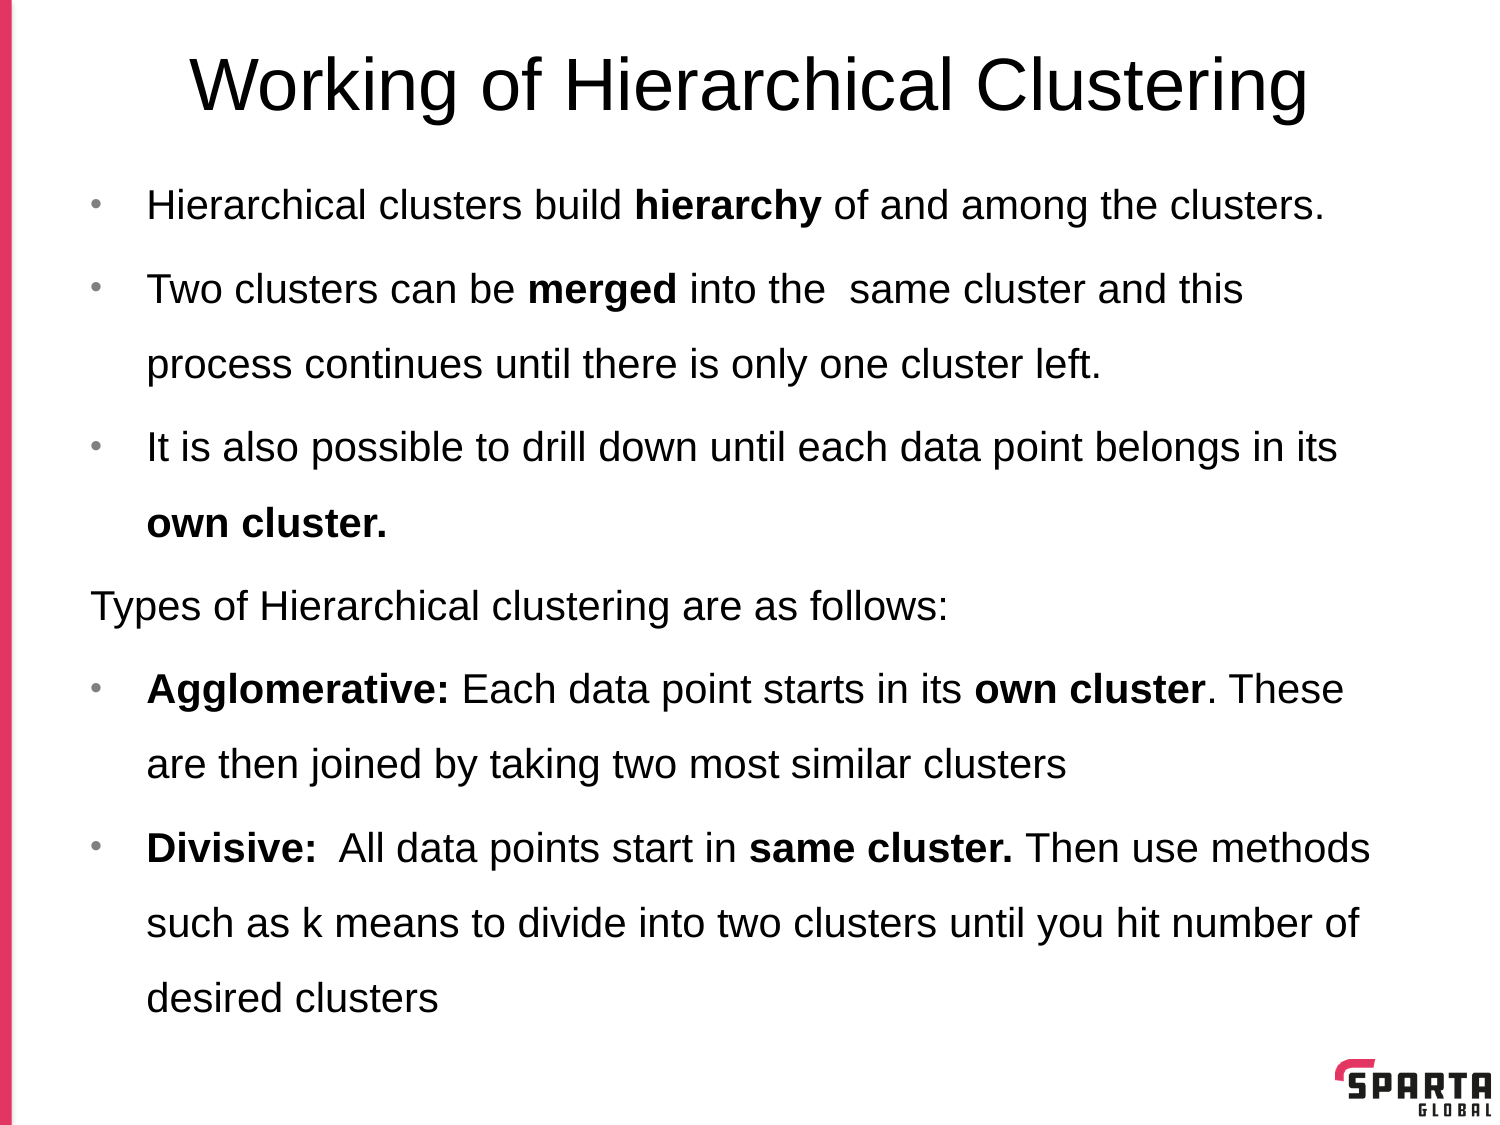

# Working of Hierarchical Clustering
Hierarchical clusters build hierarchy of and among the clusters.
Two clusters can be merged into the  same cluster and this process continues until there is only one cluster left.
It is also possible to drill down until each data point belongs in its own cluster.
Types of Hierarchical clustering are as follows:
Agglomerative: Each data point starts in its own cluster. These are then joined by taking two most similar clusters
Divisive:  All data points start in same cluster. Then use methods such as k means to divide into two clusters until you hit number of desired clusters